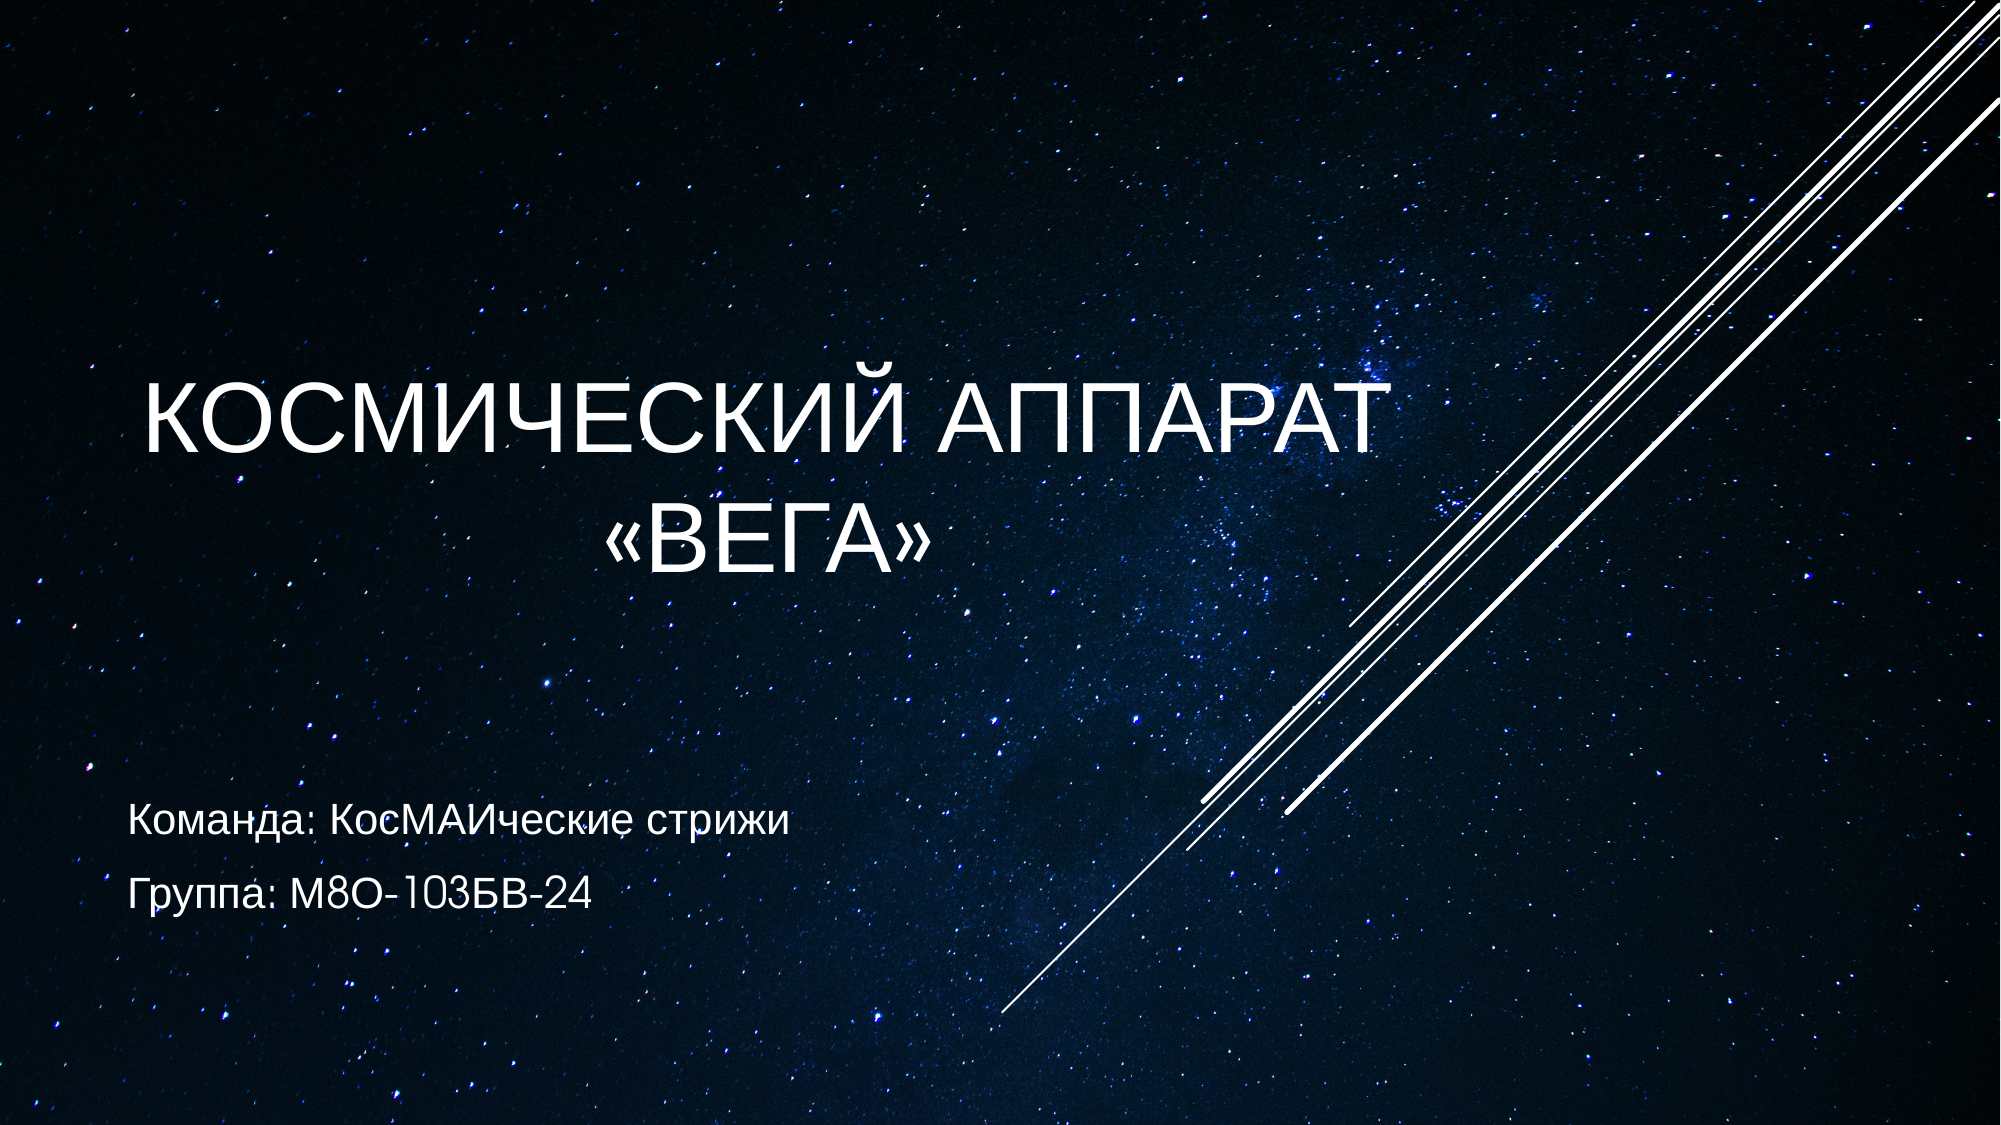

# Космический аппарат «Вега»
Команда: КосМАИческие стрижи
Группа: М8О-103БВ-24